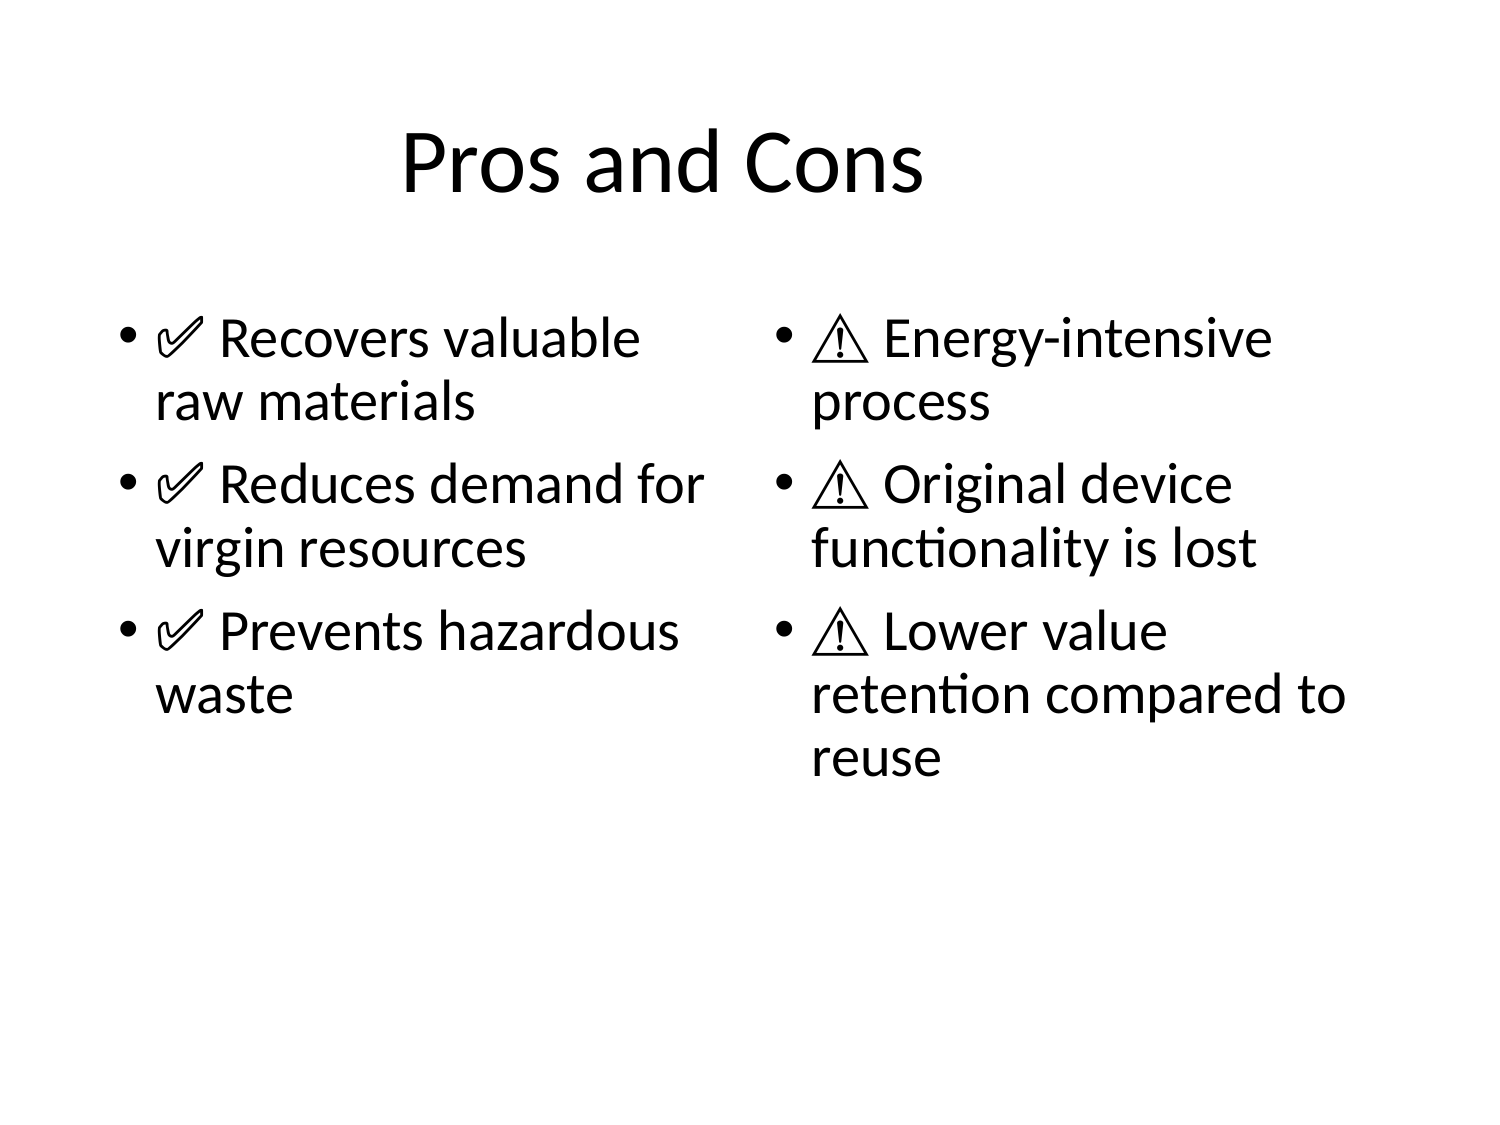

# Pros and Cons
✅ Recovers valuable raw materials
✅ Reduces demand for virgin resources
✅ Prevents hazardous waste
⚠️ Energy-intensive process
⚠️ Original device functionality is lost
⚠️ Lower value retention compared to reuse